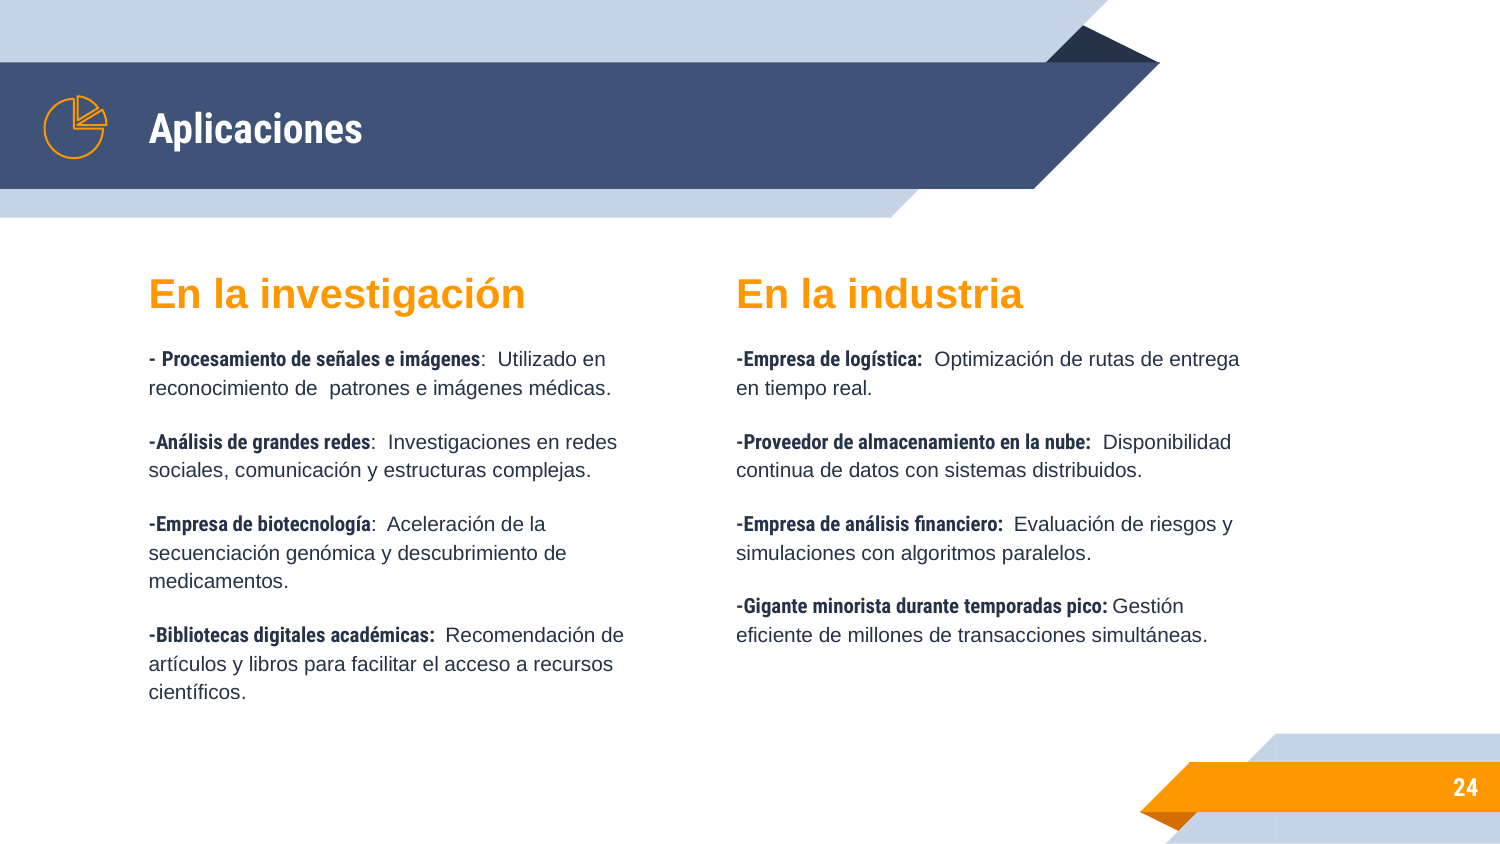

# Aplicaciones

En la investigación
- Procesamiento de señales e imágenes:  Utilizado en reconocimiento de  patrones e imágenes médicas.
-Análisis de grandes redes:  Investigaciones en redes sociales, comunicación y estructuras complejas.
-Empresa de biotecnología:  Aceleración de la secuenciación genómica y descubrimiento de medicamentos.
-Bibliotecas digitales académicas:  Recomendación de artículos y libros para facilitar el acceso a recursos científicos.

En la industria
-Empresa de logística:  Optimización de rutas de entrega en tiempo real.
-Proveedor de almacenamiento en la nube:  Disponibilidad continua de datos con sistemas distribuidos.
-Empresa de análisis financiero:  Evaluación de riesgos y simulaciones con algoritmos paralelos.
-Gigante minorista durante temporadas pico: Gestión eficiente de millones de transacciones simultáneas.

24